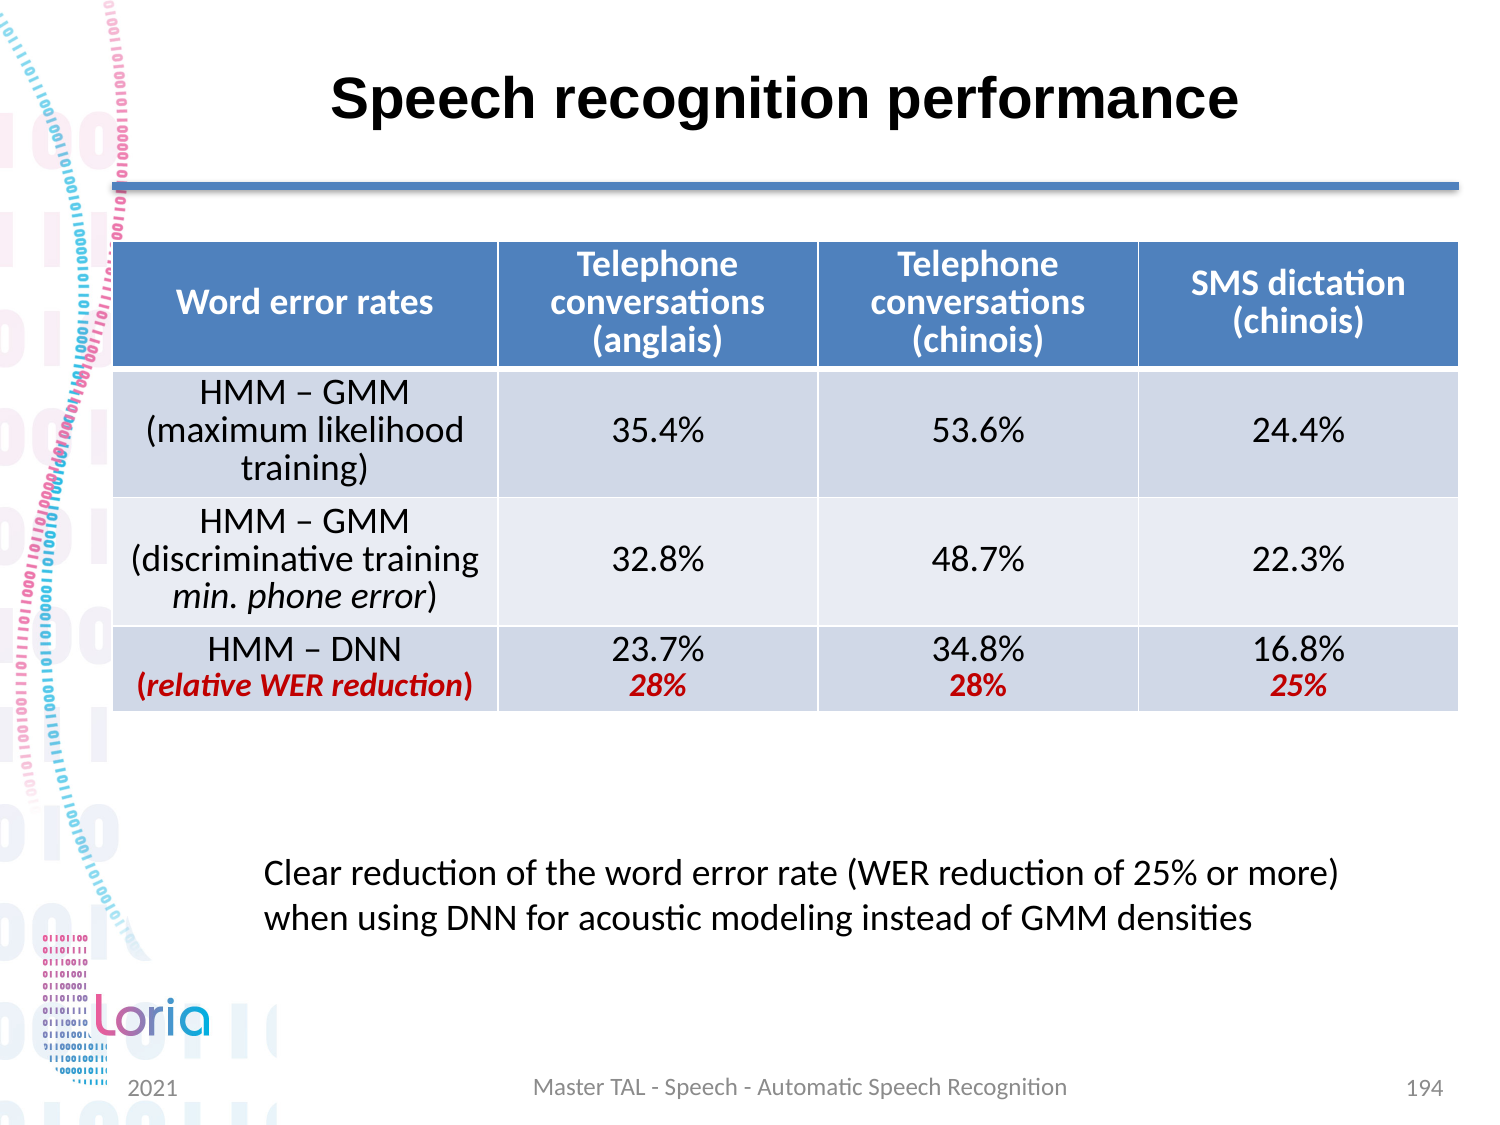

# Speech recognition performance
| Word error rates | Telephone conversations (anglais) | Telephone conversations (chinois) | SMS dictation (chinois) |
| --- | --- | --- | --- |
| HMM – GMM (maximum likelihood training) | 35.4% | 53.6% | 24.4% |
| HMM – GMM (discriminative training min. phone error) | 32.8% | 48.7% | 22.3% |
| HMM – DNN (relative WER reduction) | 23.7% 28% | 34.8% 28% | 16.8% 25% |
Clear reduction of the word error rate (WER reduction of 25% or more)
when using DNN for acoustic modeling instead of GMM densities
Master TAL - Speech - Automatic Speech Recognition
2021
194